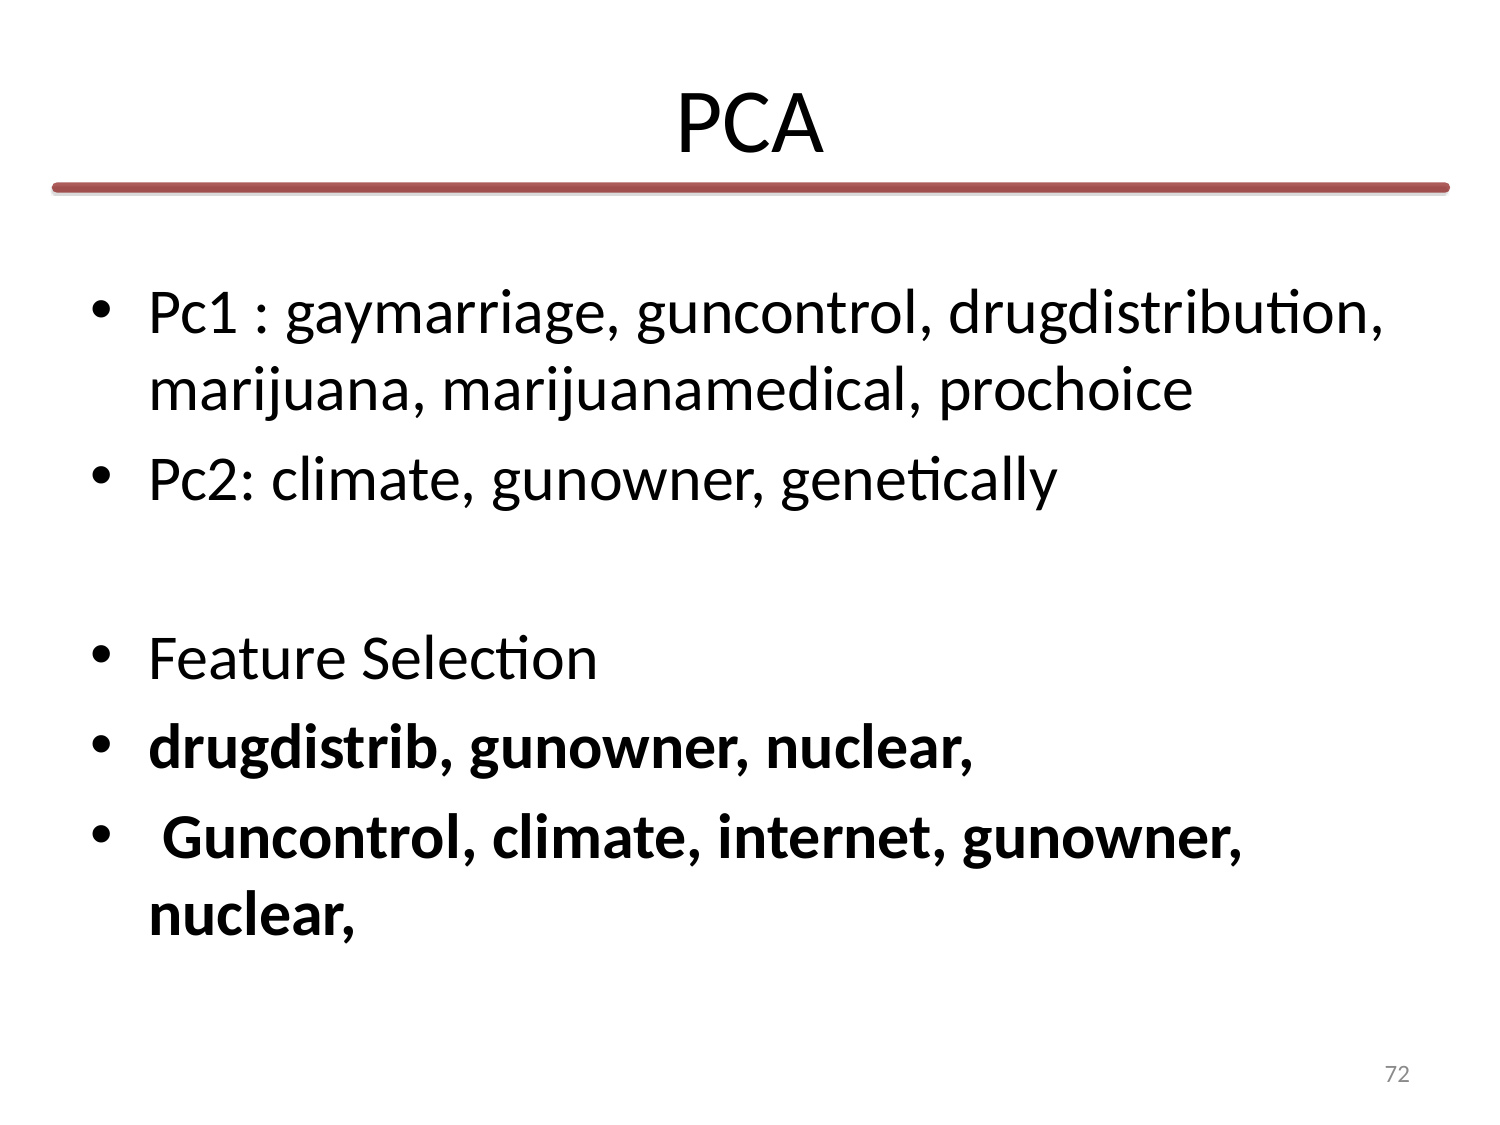

# PCA
Pc1 : gaymarriage, guncontrol, drugdistribution, marijuana, marijuanamedical, prochoice
Pc2: climate, gunowner, genetically

Feature Selection
drugdistrib, gunowner, nuclear,
 Guncontrol, climate, internet, gunowner, nuclear,
72